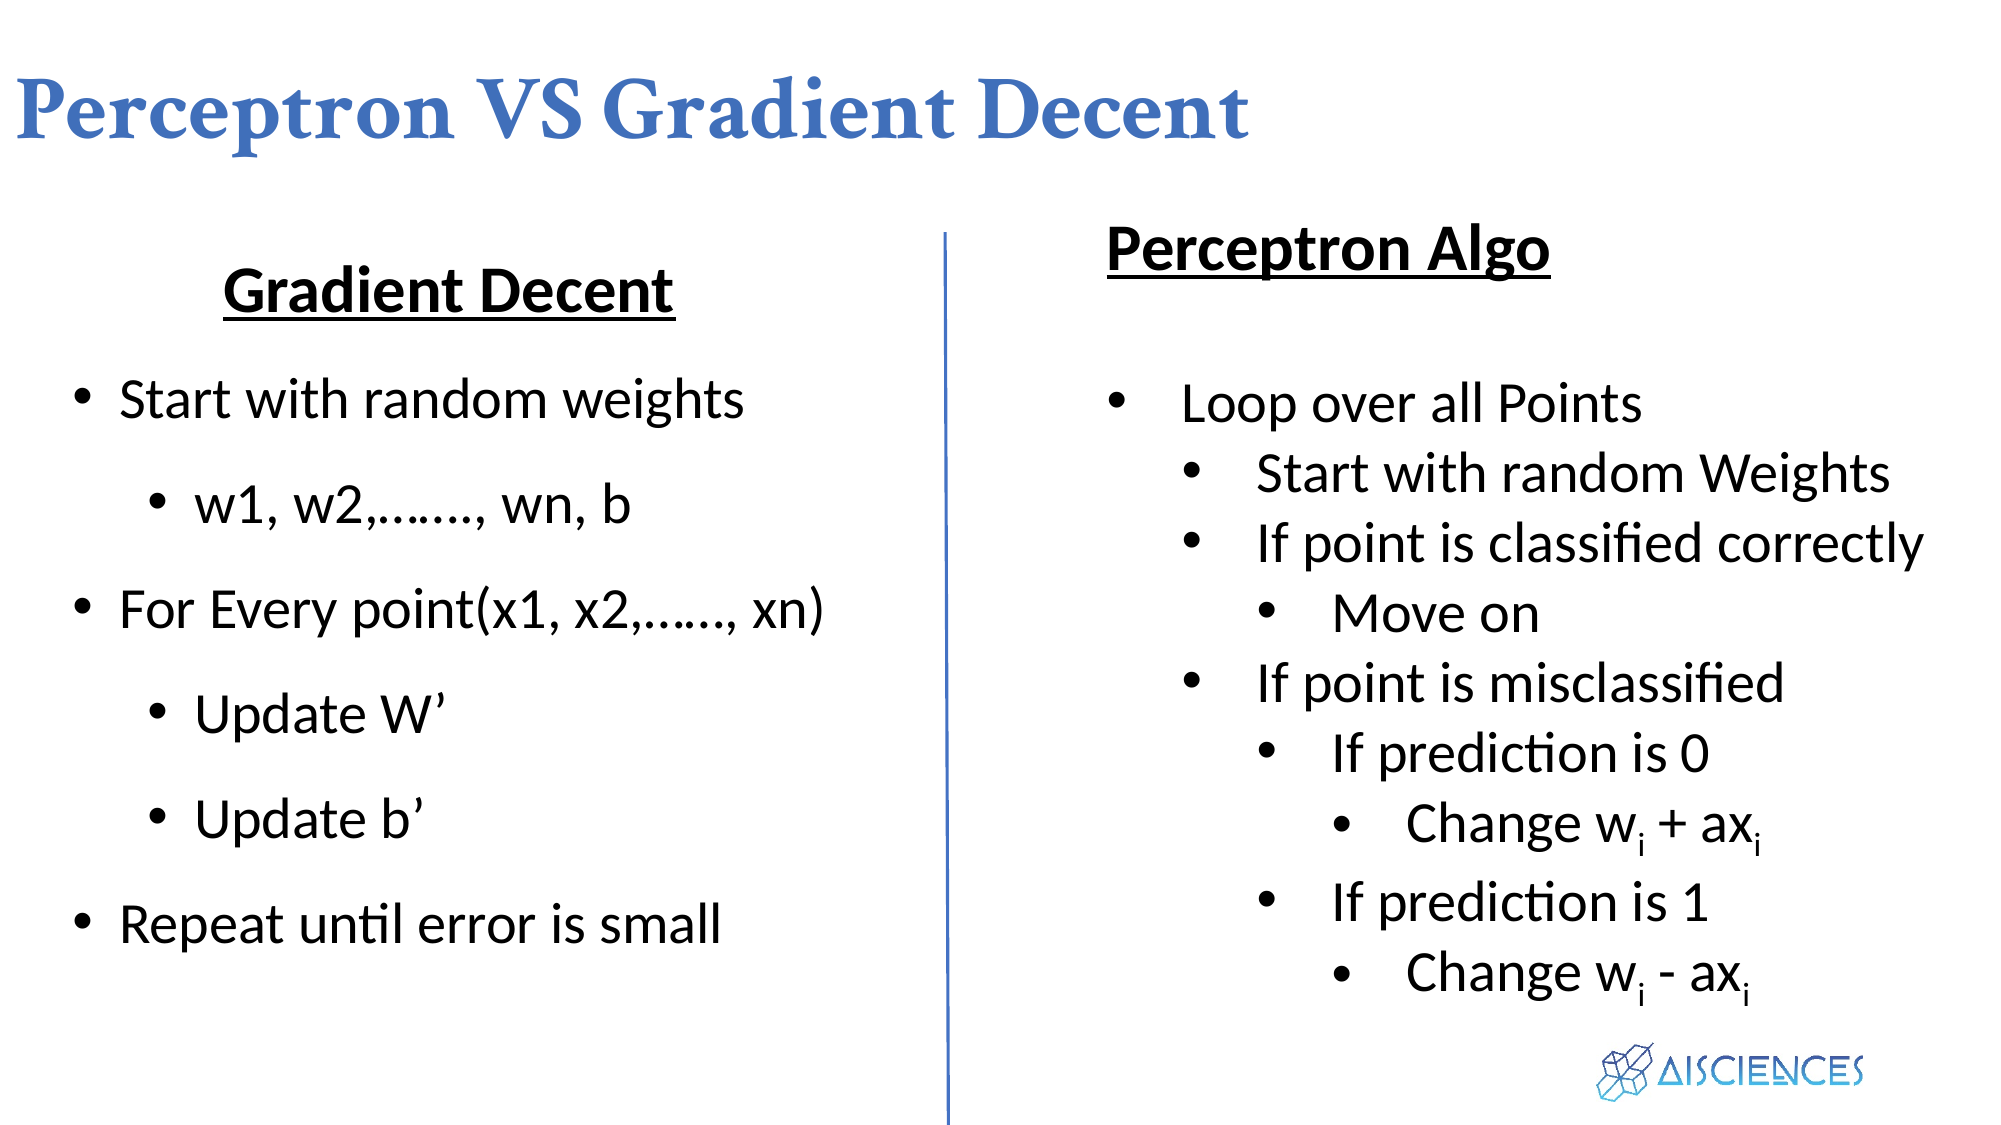

# Perceptron VS Gradient Decent
Perceptron Algo

Loop over all Points
Start with random Weights
If point is classified correctly
Move on
If point is misclassified
If prediction is 0
Change wi + axi
If prediction is 1
Change wi - axi

Gradient Decent
Start with random weights
w1, w2,……., wn, b
For Every point(x1, x2,……, xn)
Update W’
Update b’
Repeat until error is small